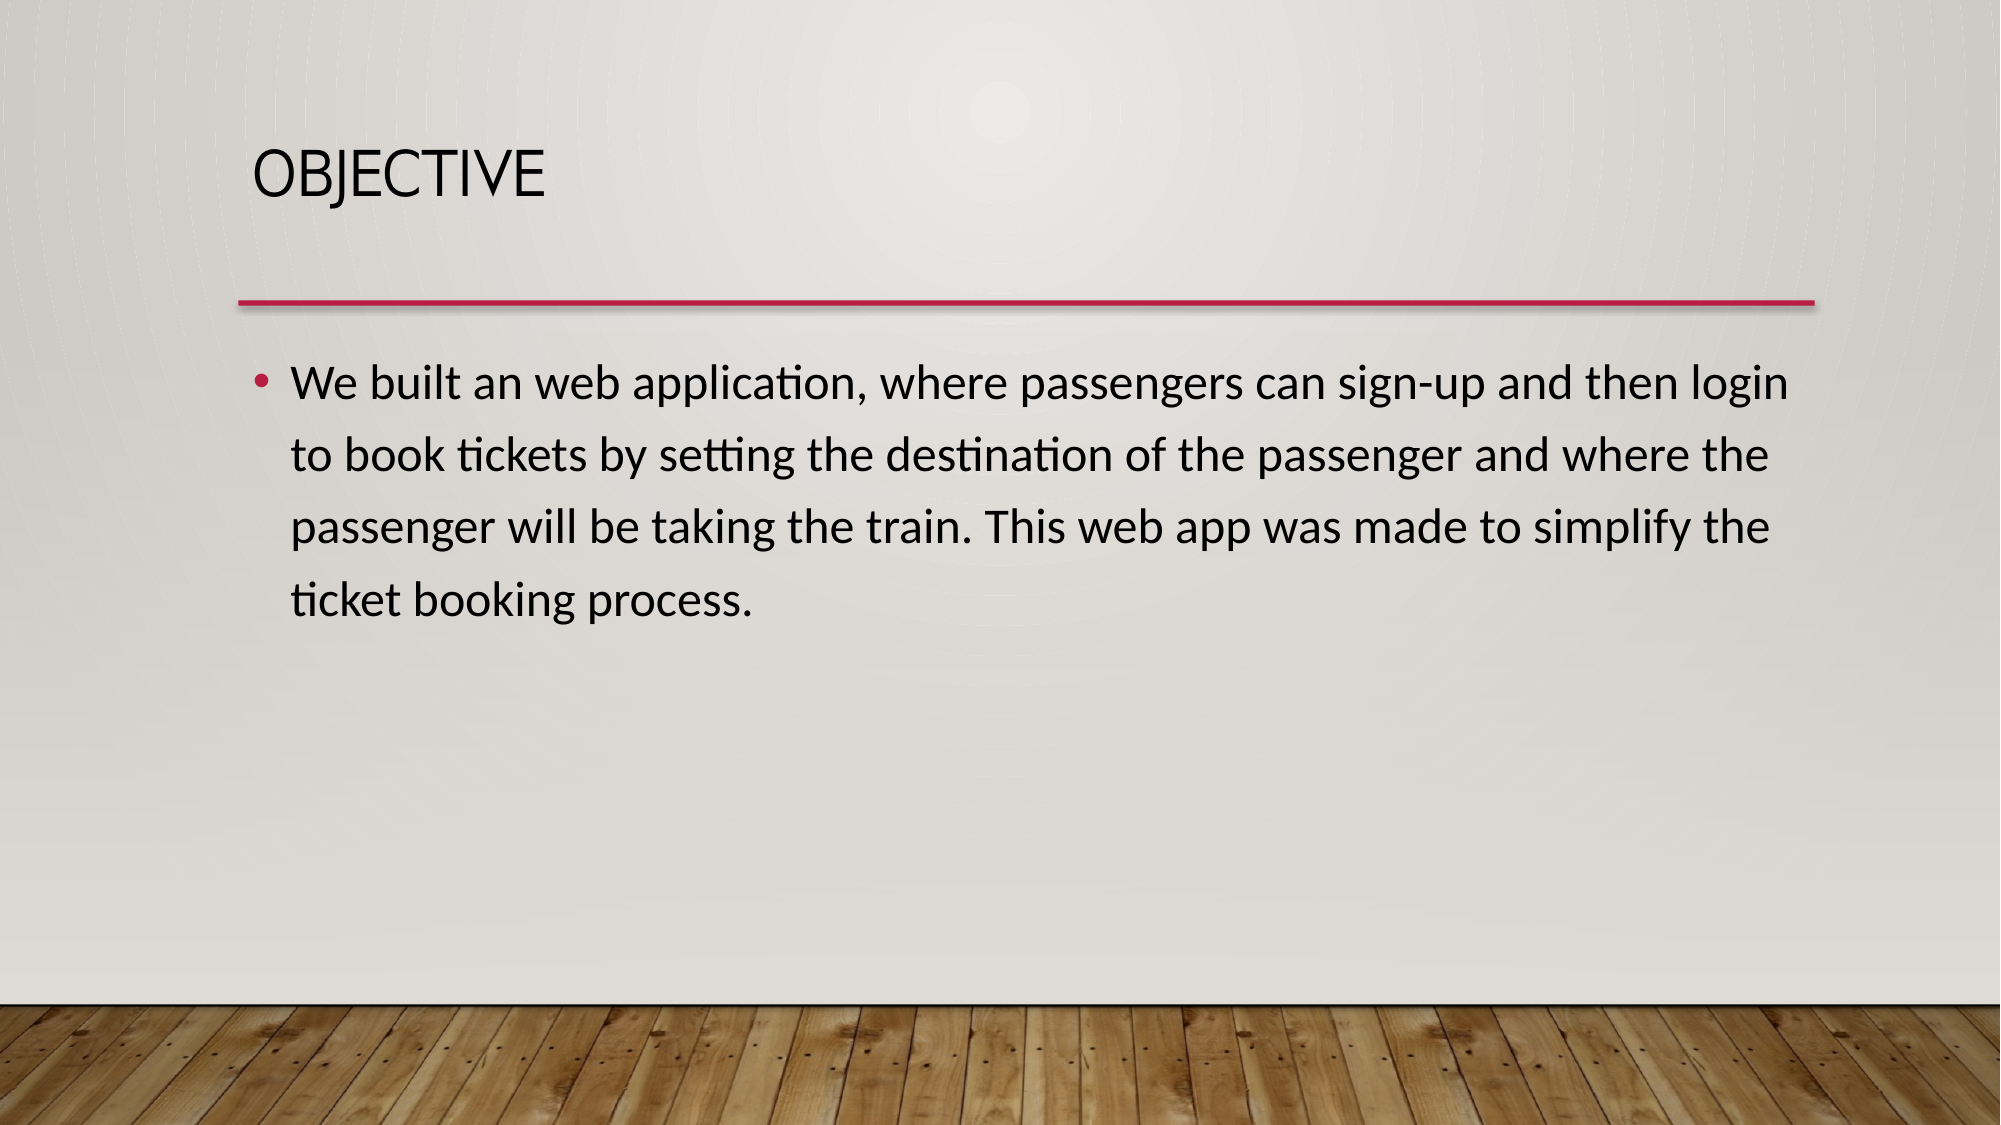

OBJECTIVE
We built an web application, where passengers can sign-up and then login to book tickets by setting the destination of the passenger and where the passenger will be taking the train. This web app was made to simplify the ticket booking process.